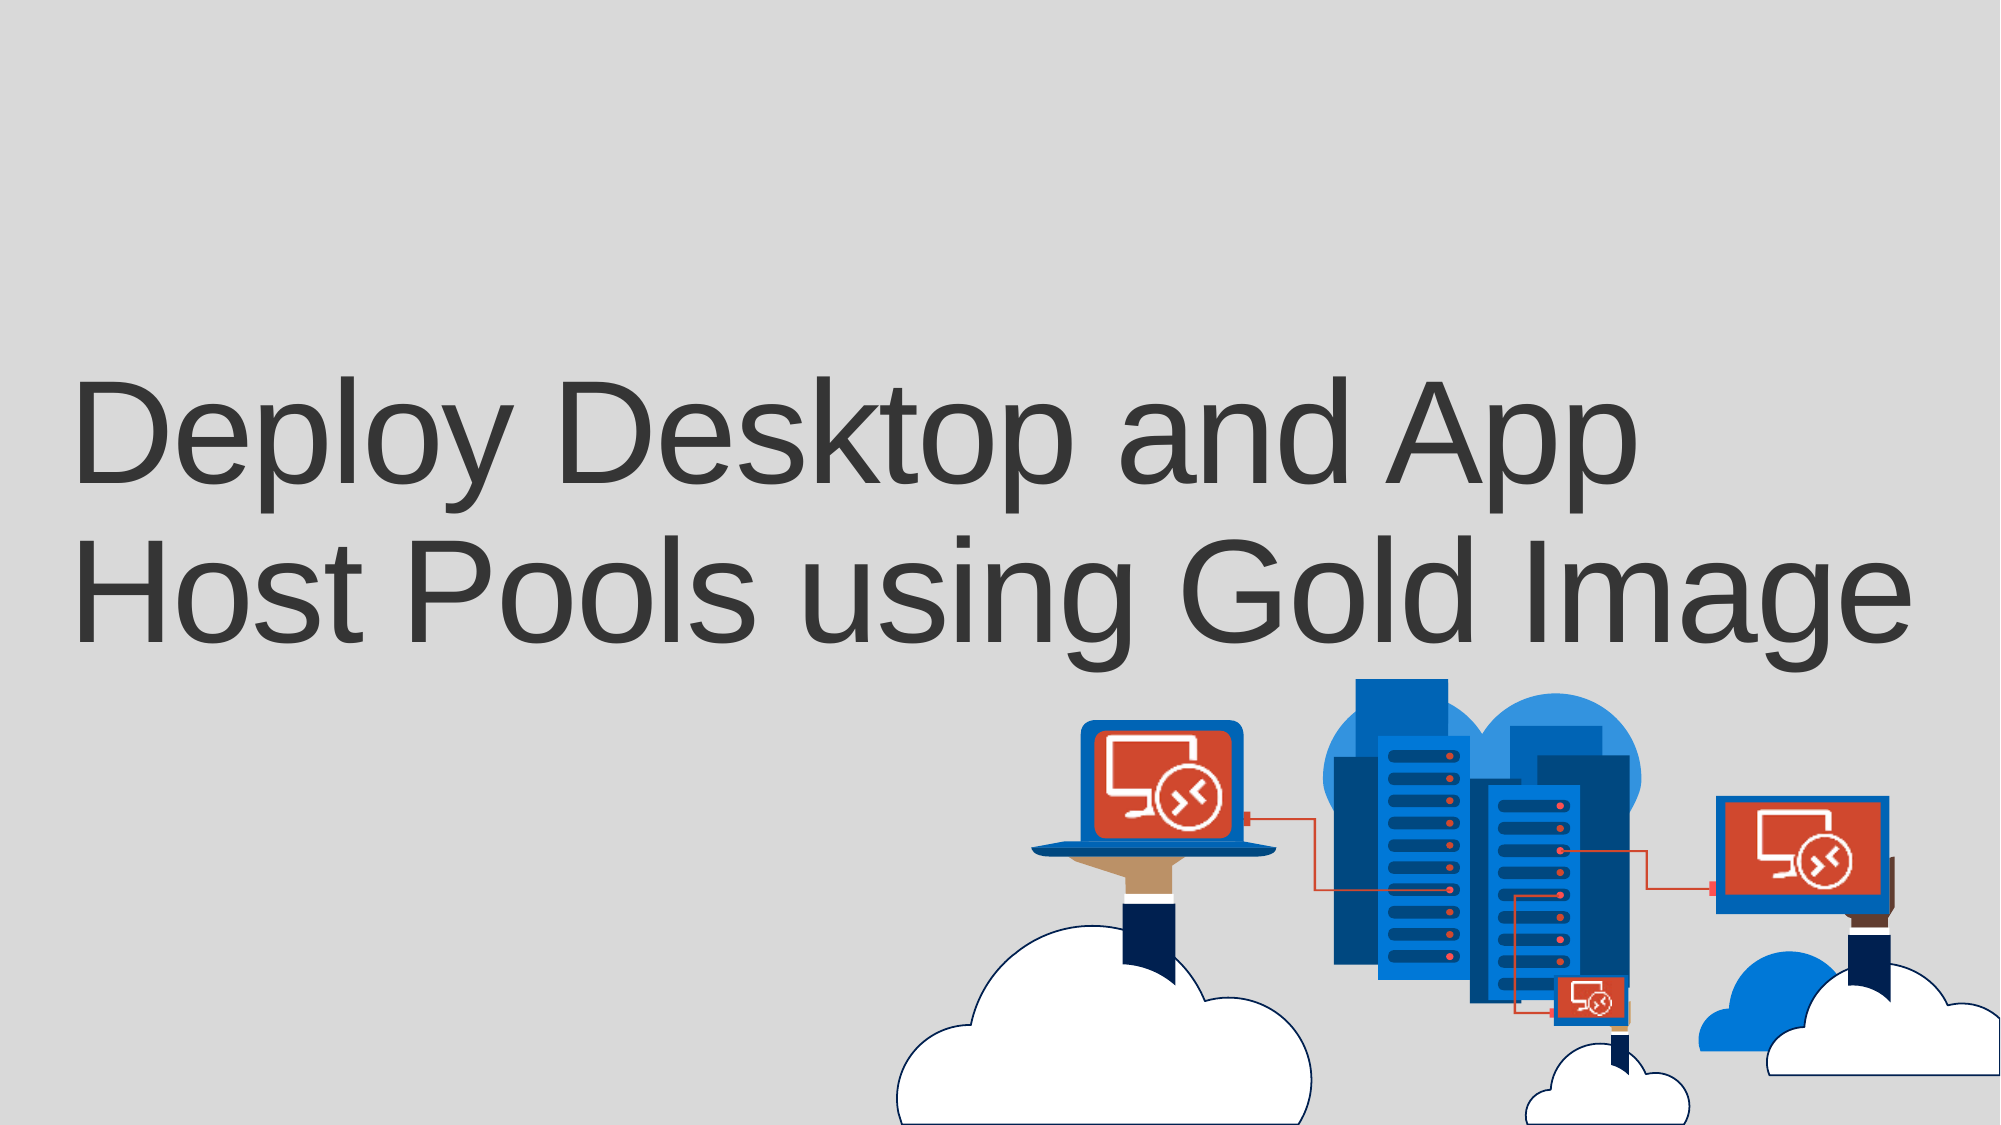

# Deploy Desktop and App Host Pools using Gold Image